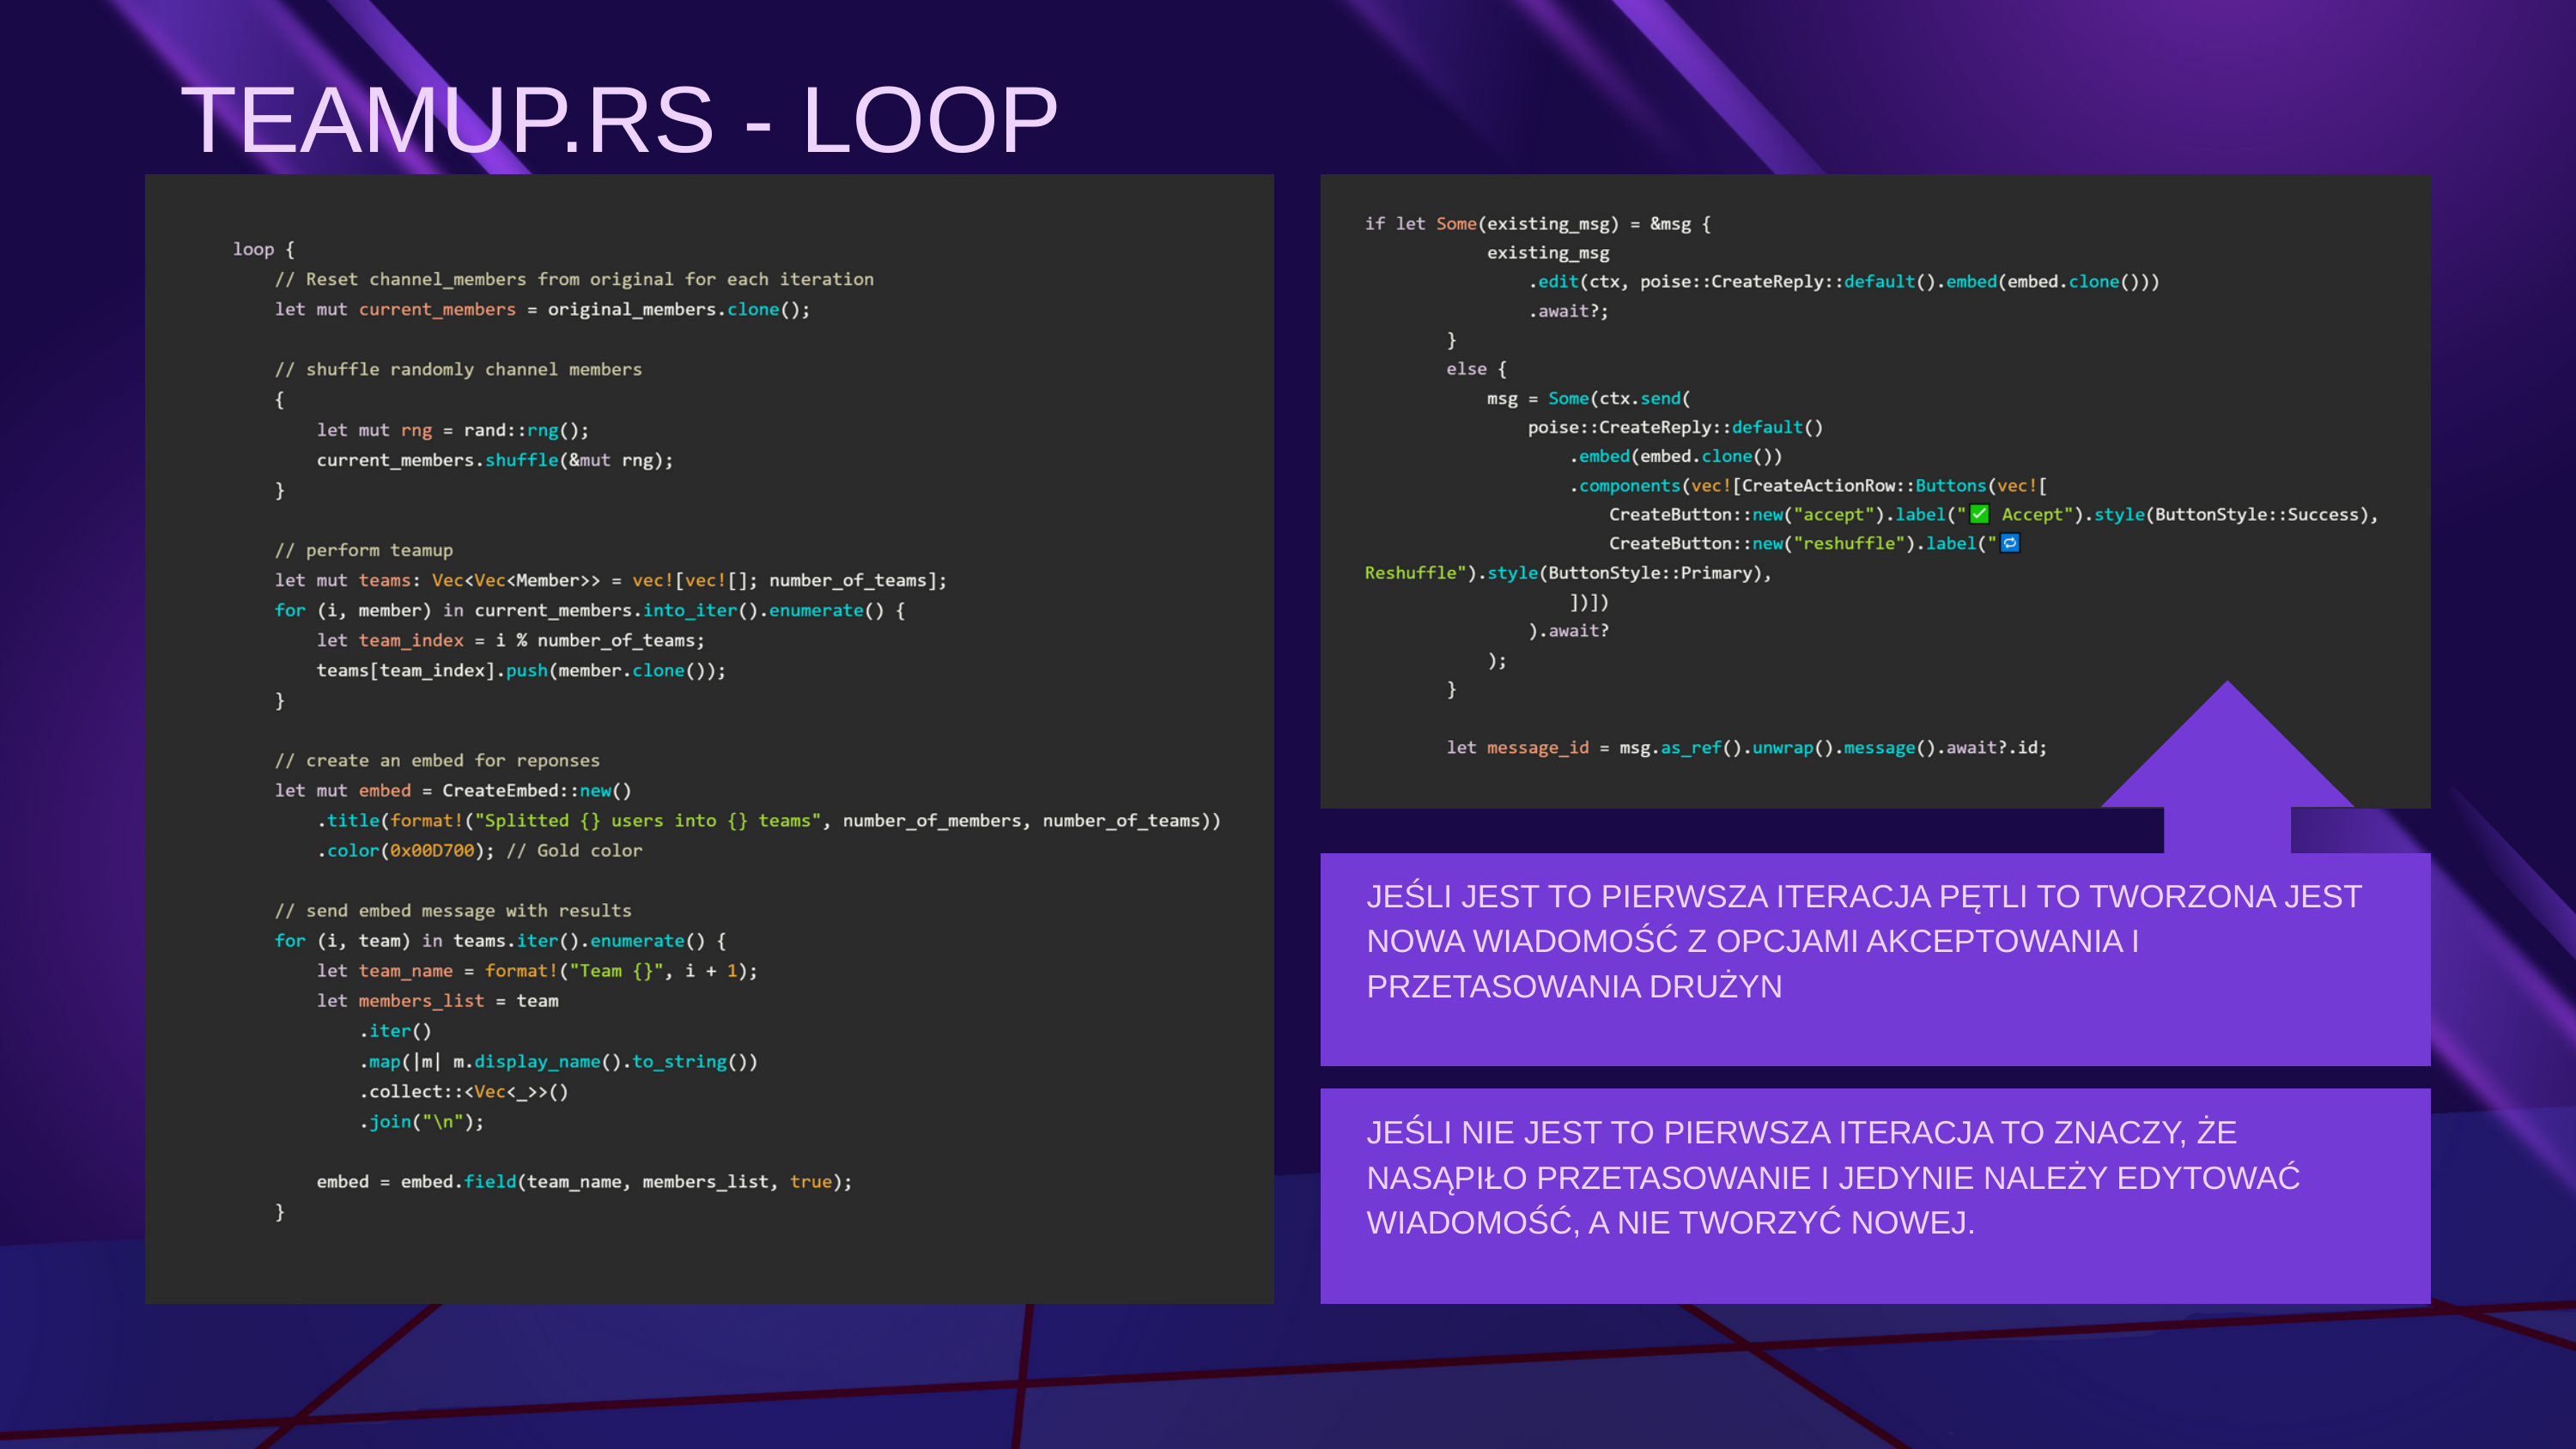

TEAMUP.RS - LOOP

JEŚLI JEST TO PIERWSZA ITERACJA PĘTLI TO TWORZONA JEST NOWA WIADOMOŚĆ Z OPCJAMI AKCEPTOWANIA I PRZETASOWANIA DRUŻYN

JEŚLI NIE JEST TO PIERWSZA ITERACJA TO ZNACZY, ŻE NASĄPIŁO PRZETASOWANIE I JEDYNIE NALEŻY EDYTOWAĆ WIADOMOŚĆ, A NIE TWORZYĆ NOWEJ.